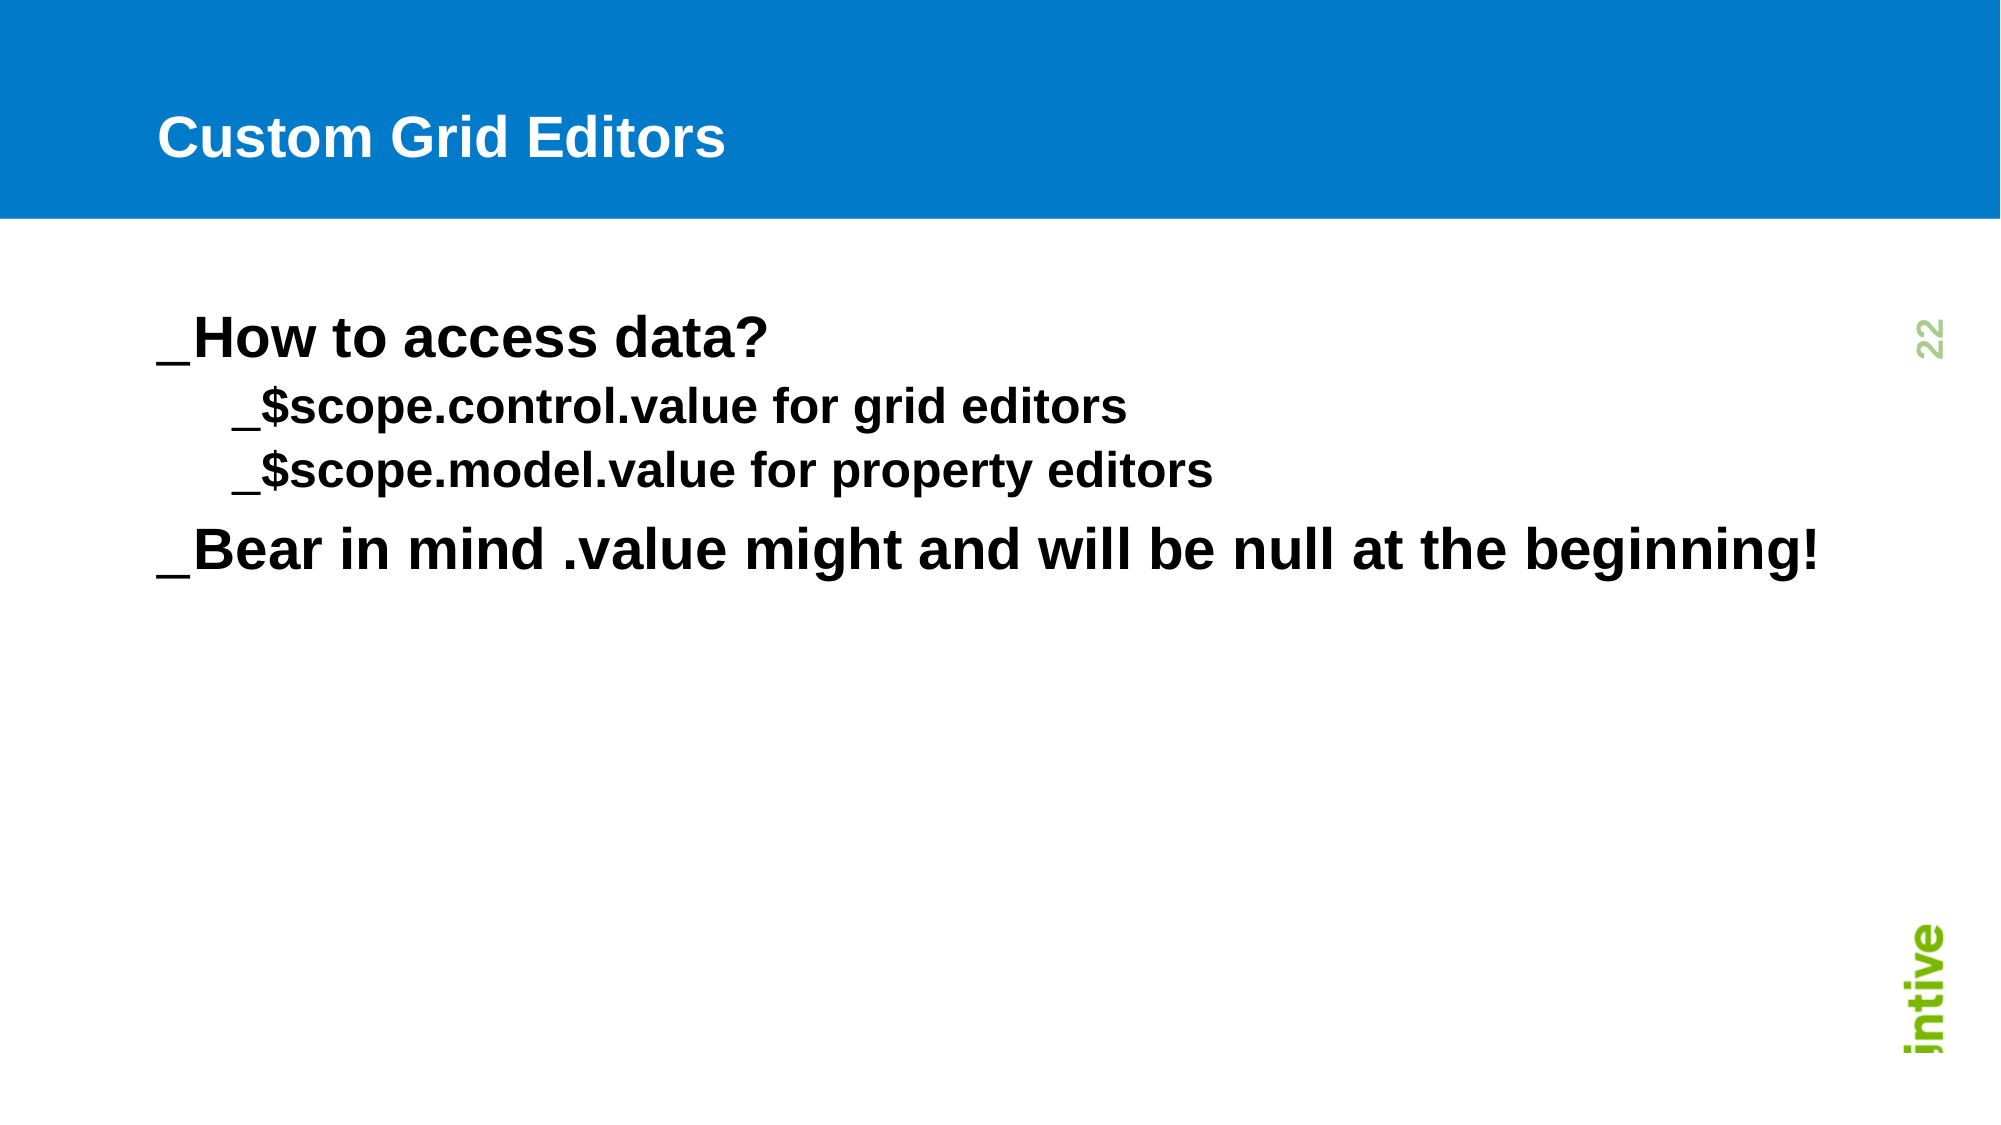

# Custom Grid Editors
How to access data?
$scope.control.value for grid editors
$scope.model.value for property editors
Bear in mind .value might and will be null at the beginning!
22